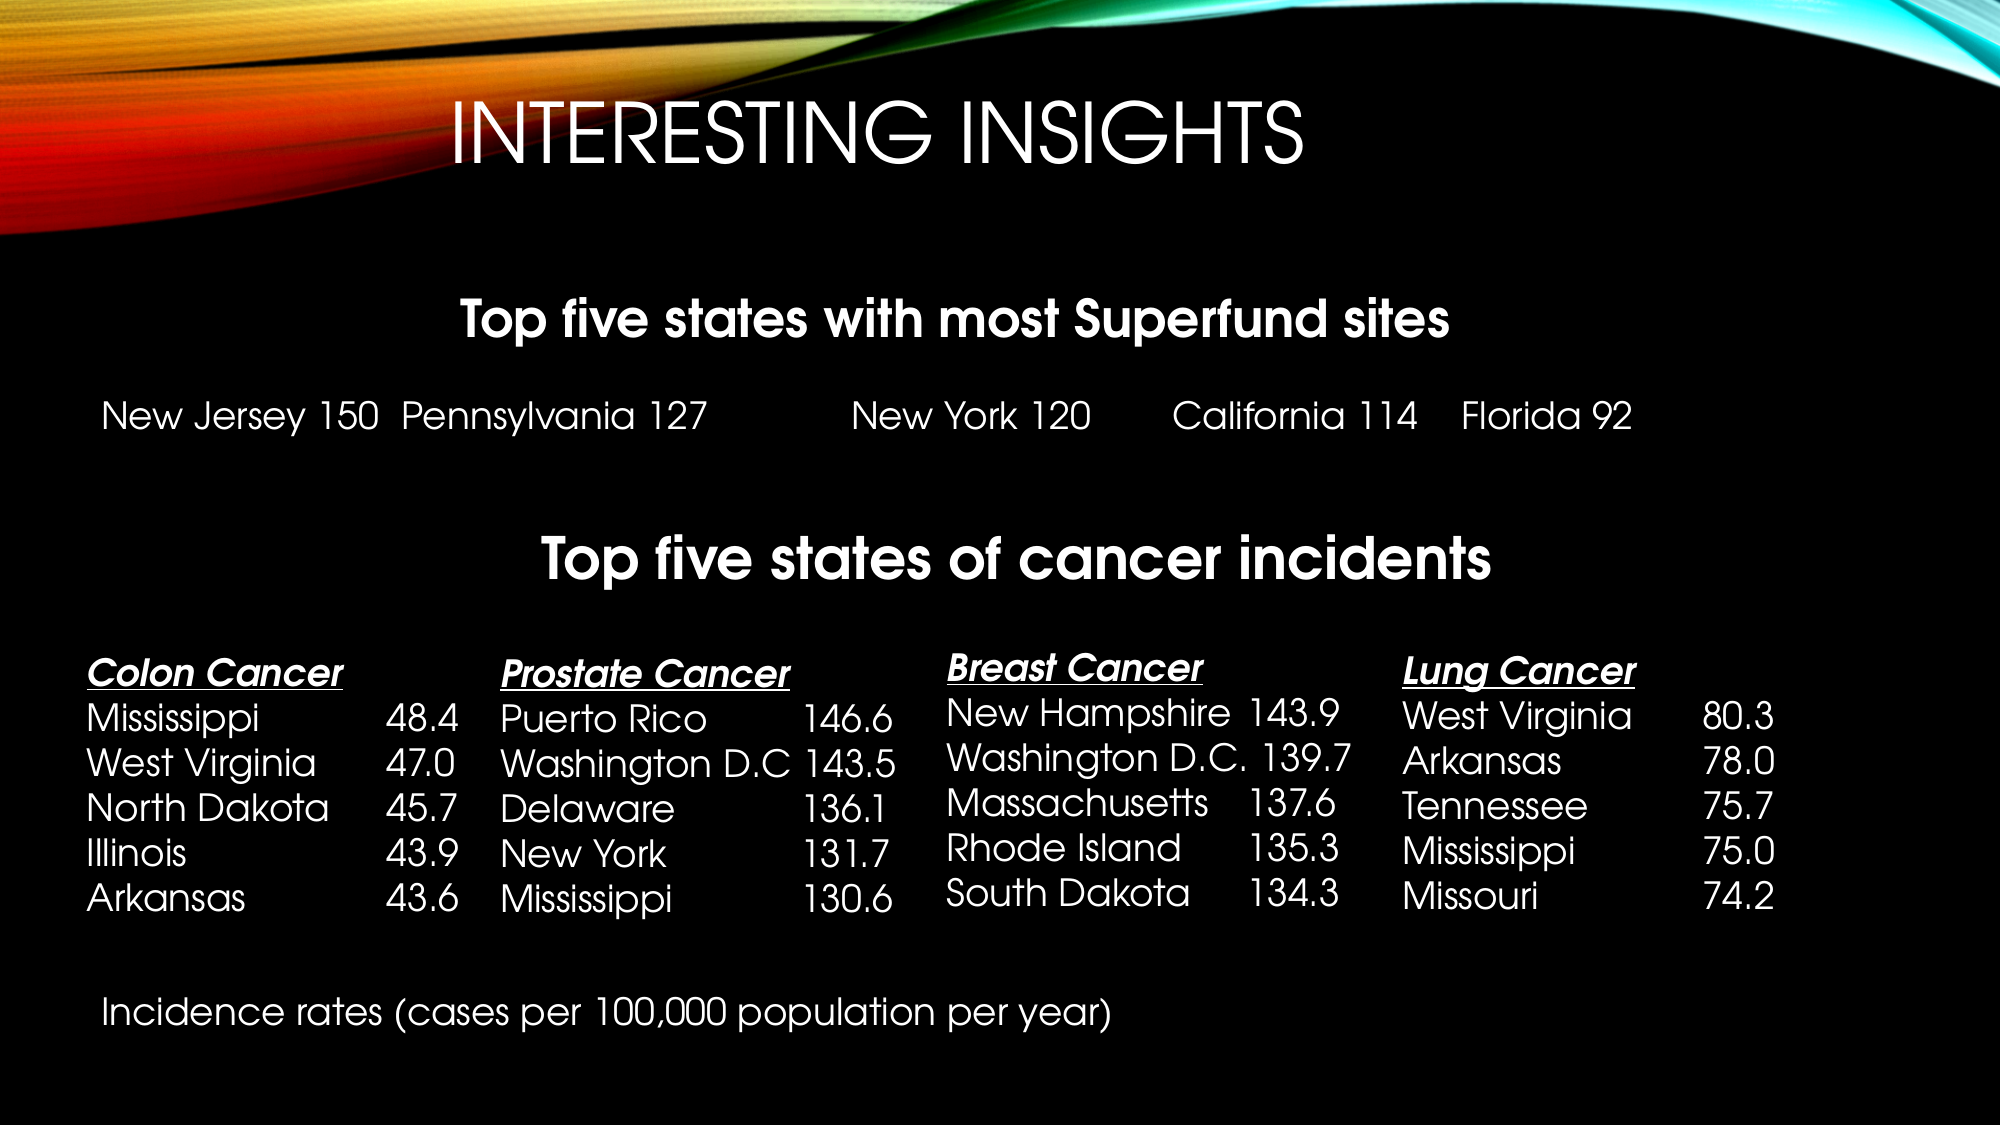

# Interesting insights
Top five states with most Superfund sites

New Jersey 150  	Pennsylvania 127	New York 120	  California 114	 Florida 92
Top five states of cancer incidents

Colon Cancer
Mississippi 	48.4
West Virginia 	47.0
North Dakota 	45.7
Illinois 		43.9
Arkansas 	43.6
Breast Cancer
New Hampshire	143.9
Washington D.C. 139.7
Massachusetts	137.6
Rhode Island 	135.3
South Dakota 	134.3
Lung Cancer
West Virginia 	80.3
Arkansas 	78.0
Tennessee 	75.7
Mississippi 	75.0
Missouri 		74.2
Prostate Cancer
Puerto Rico 	146.6
Washington D.C 143.5
Delaware 	136.1
New York 	131.7
Mississippi 	130.6
Incidence rates (cases per 100,000 population per year)